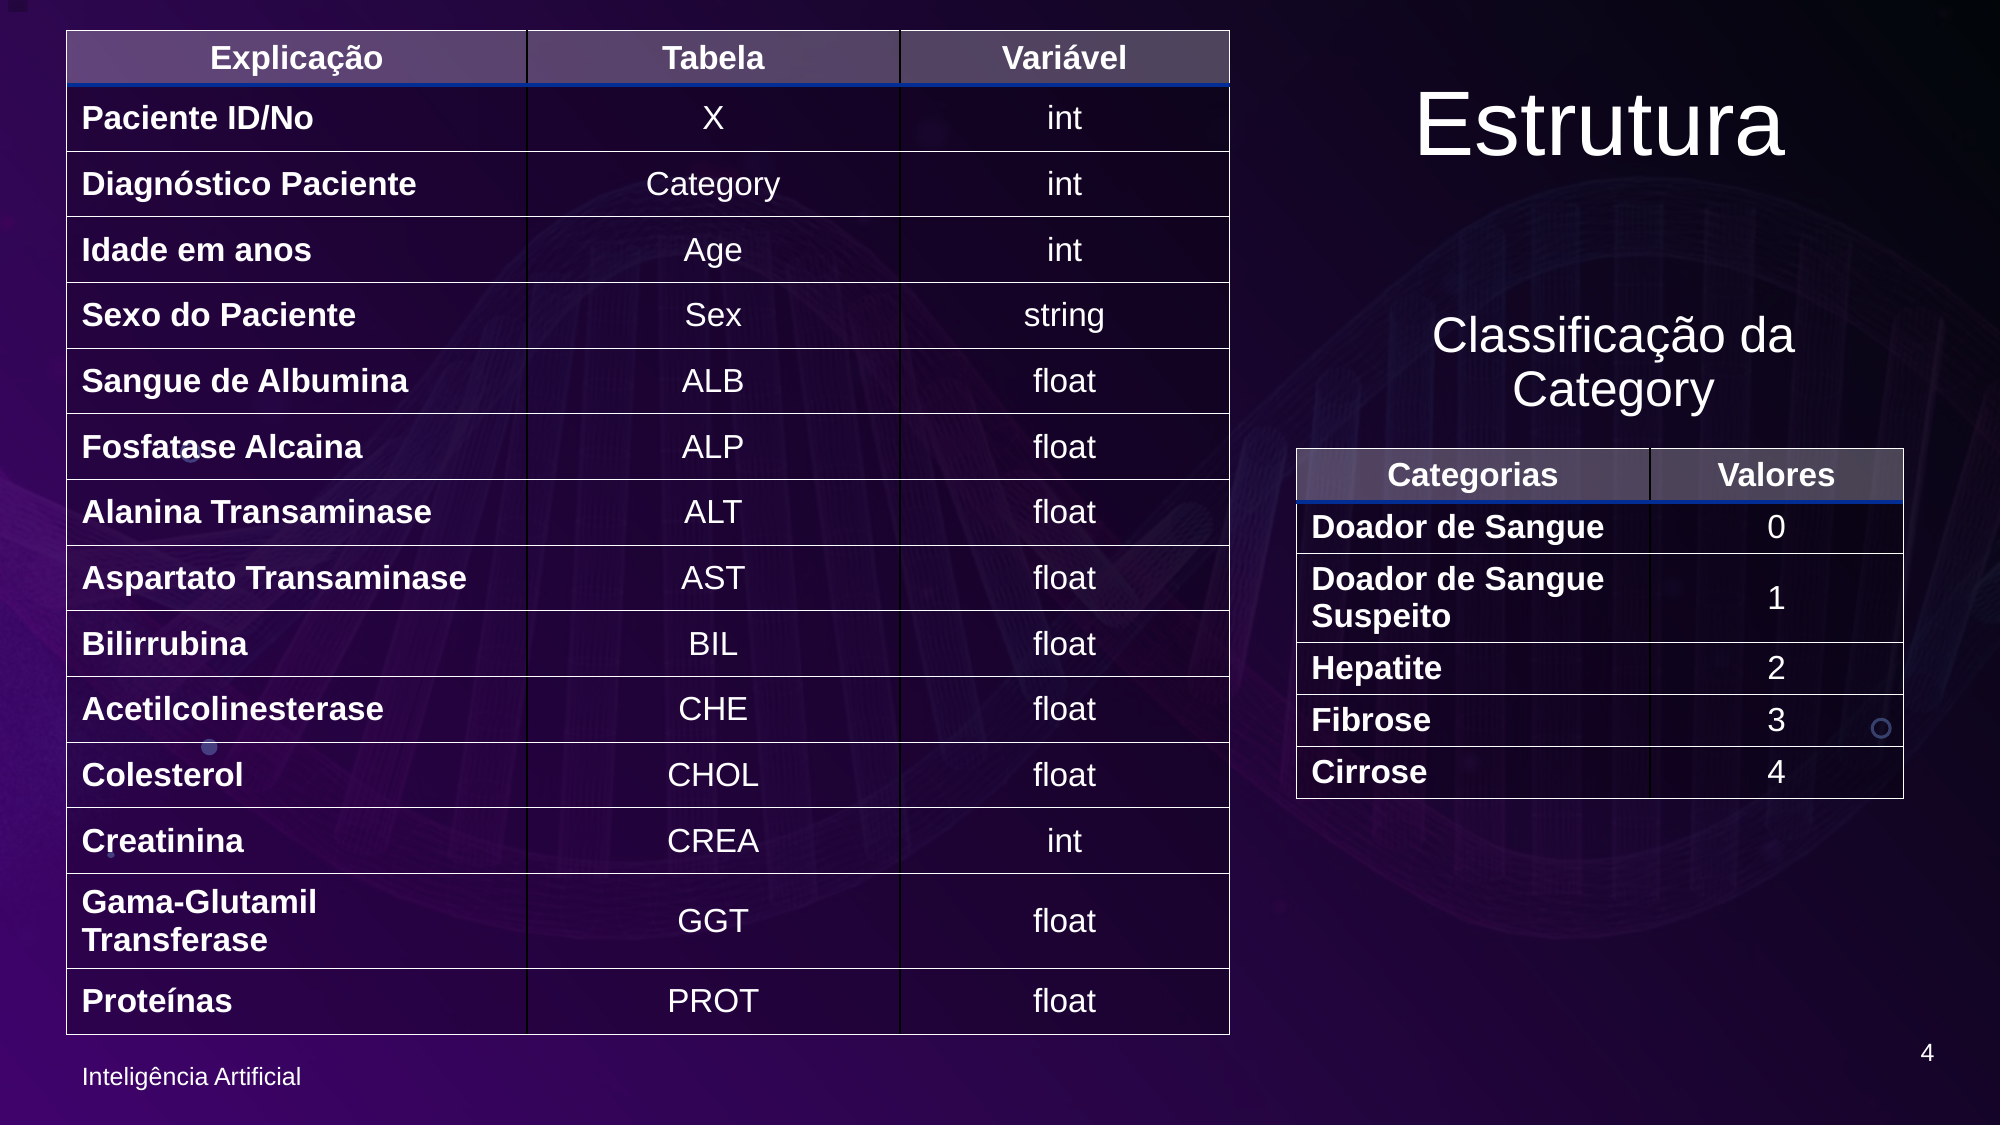

| Explicação | Tabela | Variável |
| --- | --- | --- |
| Paciente ID/No | X | int |
| Diagnóstico Paciente | Category | int |
| Idade em anos | Age | int |
| Sexo do Paciente | Sex | string |
| Sangue de Albumina | ALB | float |
| Fosfatase Alcaina | ALP | float |
| Alanina Transaminase | ALT | float |
| Aspartato Transaminase | AST | float |
| Bilirrubina | BIL | float |
| Acetilcolinesterase | CHE | float |
| Colesterol | CHOL | float |
| Creatinina | CREA | int |
| Gama-Glutamil Transferase | GGT | float |
| Proteínas | PROT | float |
# Estrutura
Classificação da Category
| Categorias | Valores |
| --- | --- |
| Doador de Sangue | 0 |
| Doador de Sangue Suspeito | 1 |
| Hepatite | 2 |
| Fibrose | 3 |
| Cirrose | 4 |
4
Inteligência Artificial